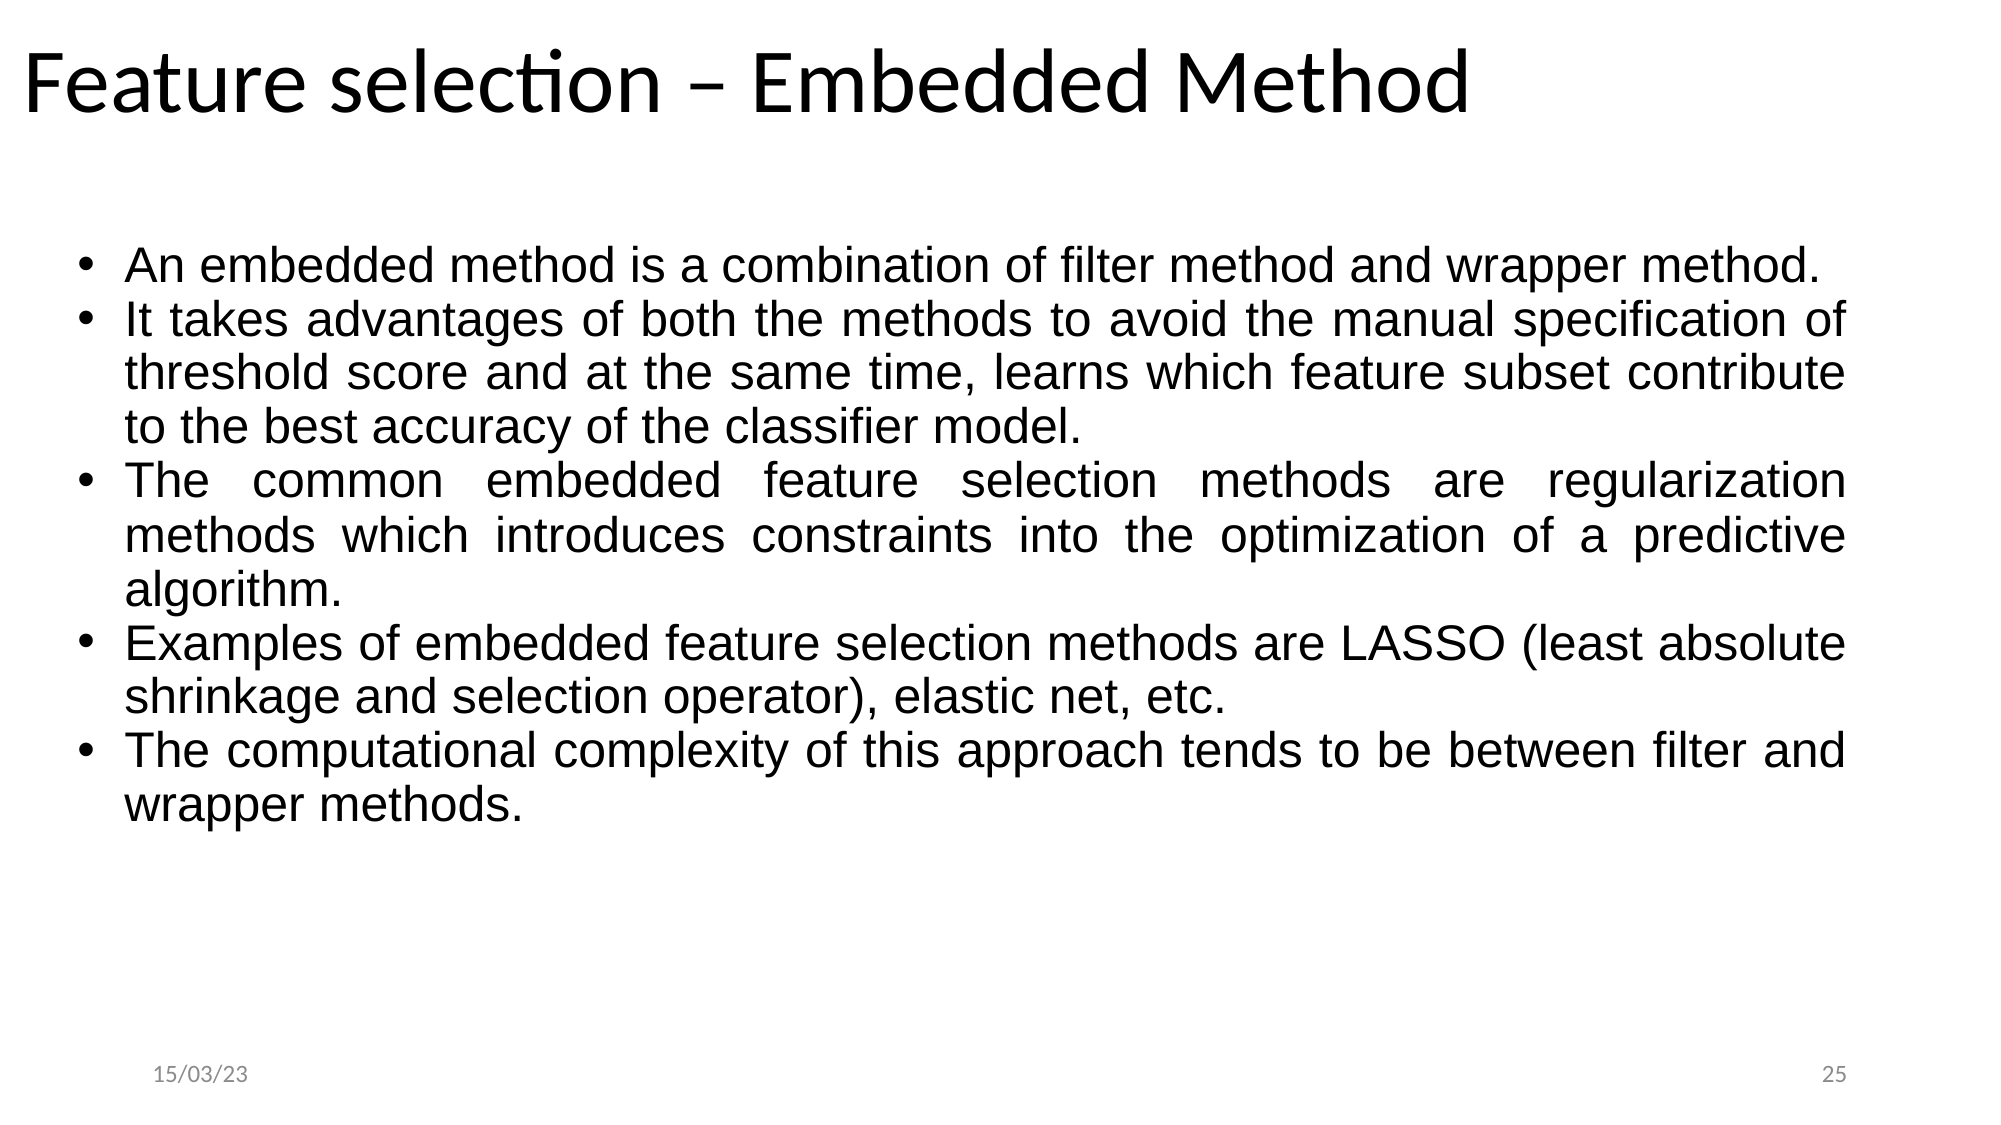

# Feature selection – Embedded Method
An embedded method is a combination of filter method and wrapper method.
It takes advantages of both the methods to avoid the manual specification of threshold score and at the same time, learns which feature subset contribute to the best accuracy of the classifier model.
The common embedded feature selection methods are regularization methods which introduces constraints into the optimization of a predictive algorithm.
Examples of embedded feature selection methods are LASSO (least absolute shrinkage and selection operator), elastic net, etc.
The computational complexity of this approach tends to be between filter and wrapper methods.

15/03/23
25